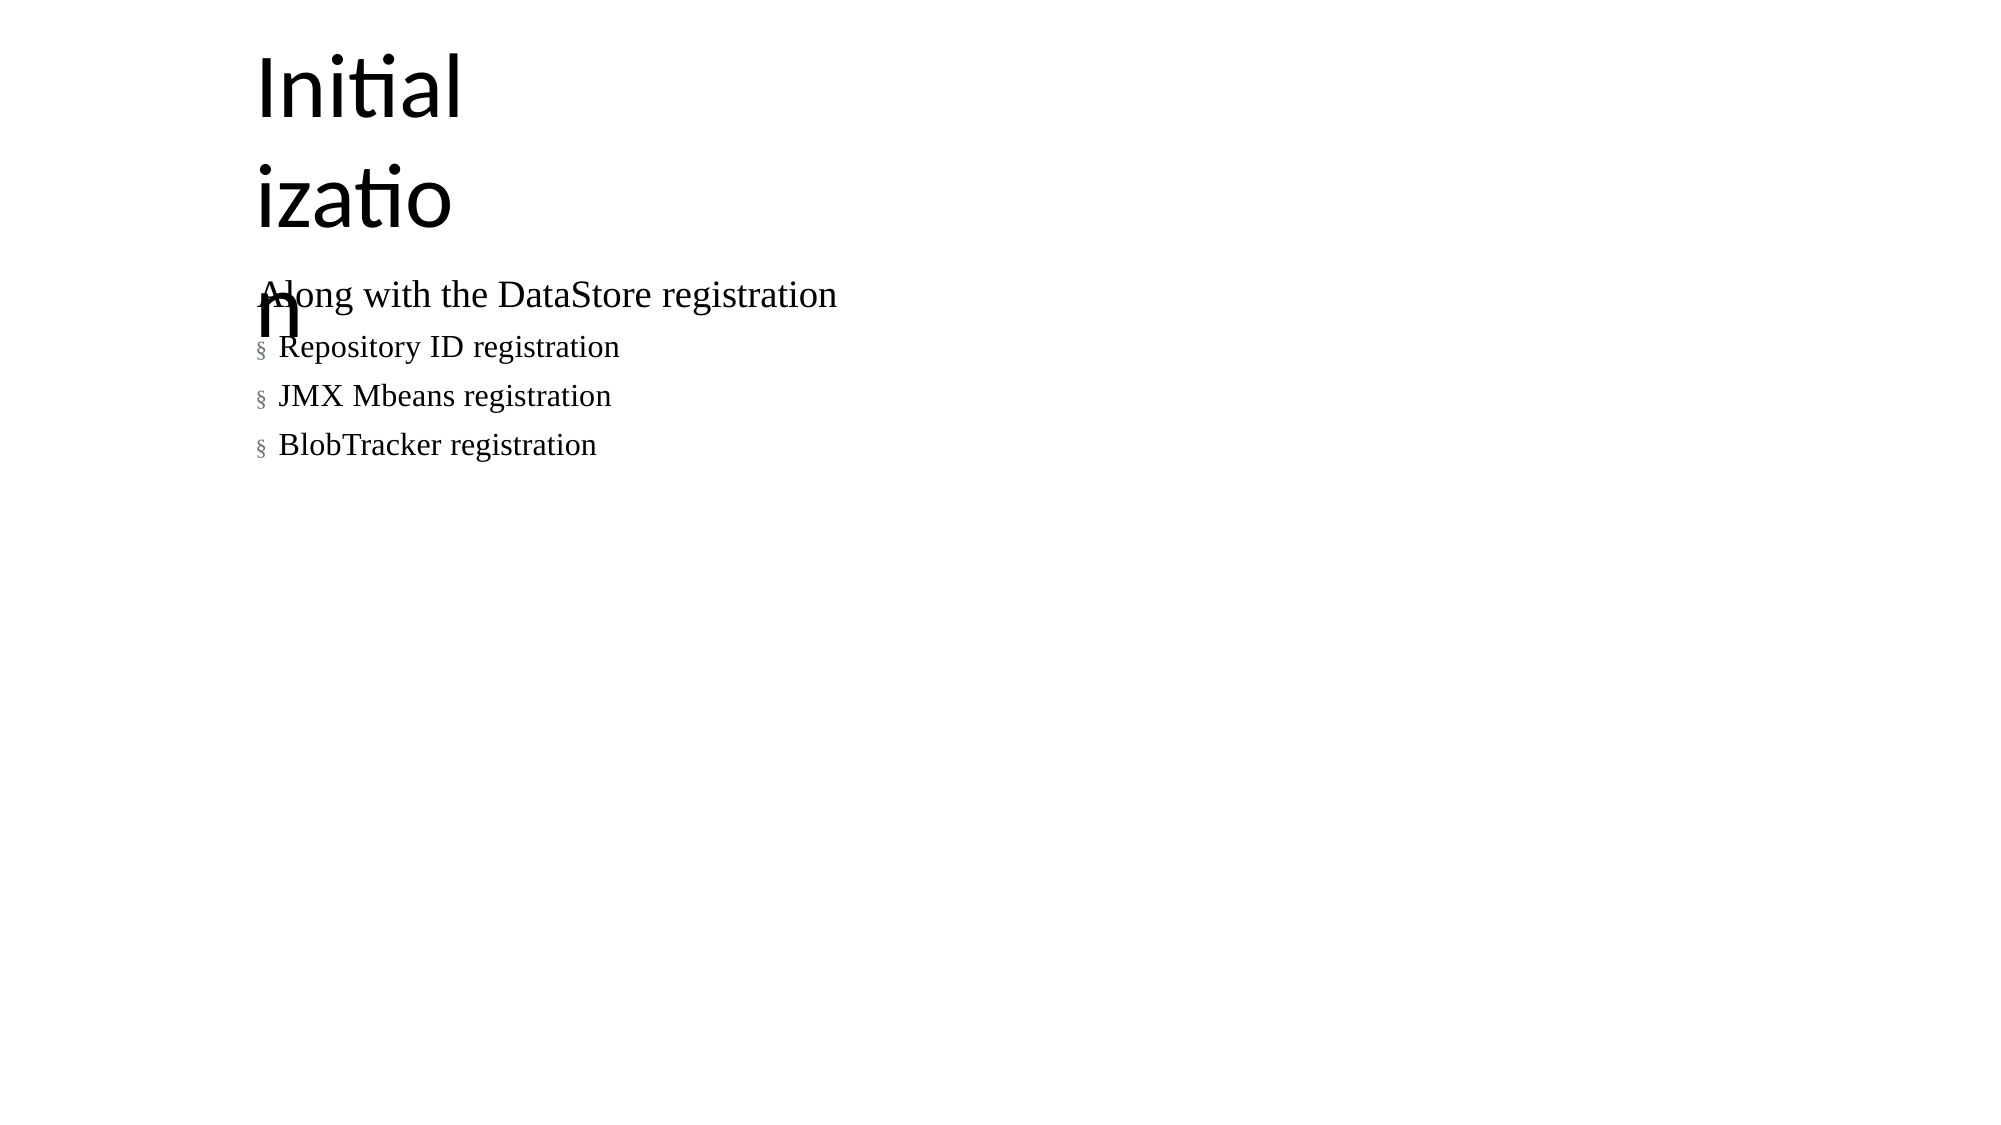

# Initialization
Along with the DataStore registration
§ Repository ID registration
§ JMX Mbeans registration
§ BlobTracker registration
' 2017 Adobe Systems Incorporated. All Rights Reserved. Adobe Confidential.
176
' 2017 Adobe Systems Incorporated. All Rights Reserved. Adobe Confidential.
' 2016 Adobe Systems Incorporated. All Rights Reserved. Adobe Confidential.